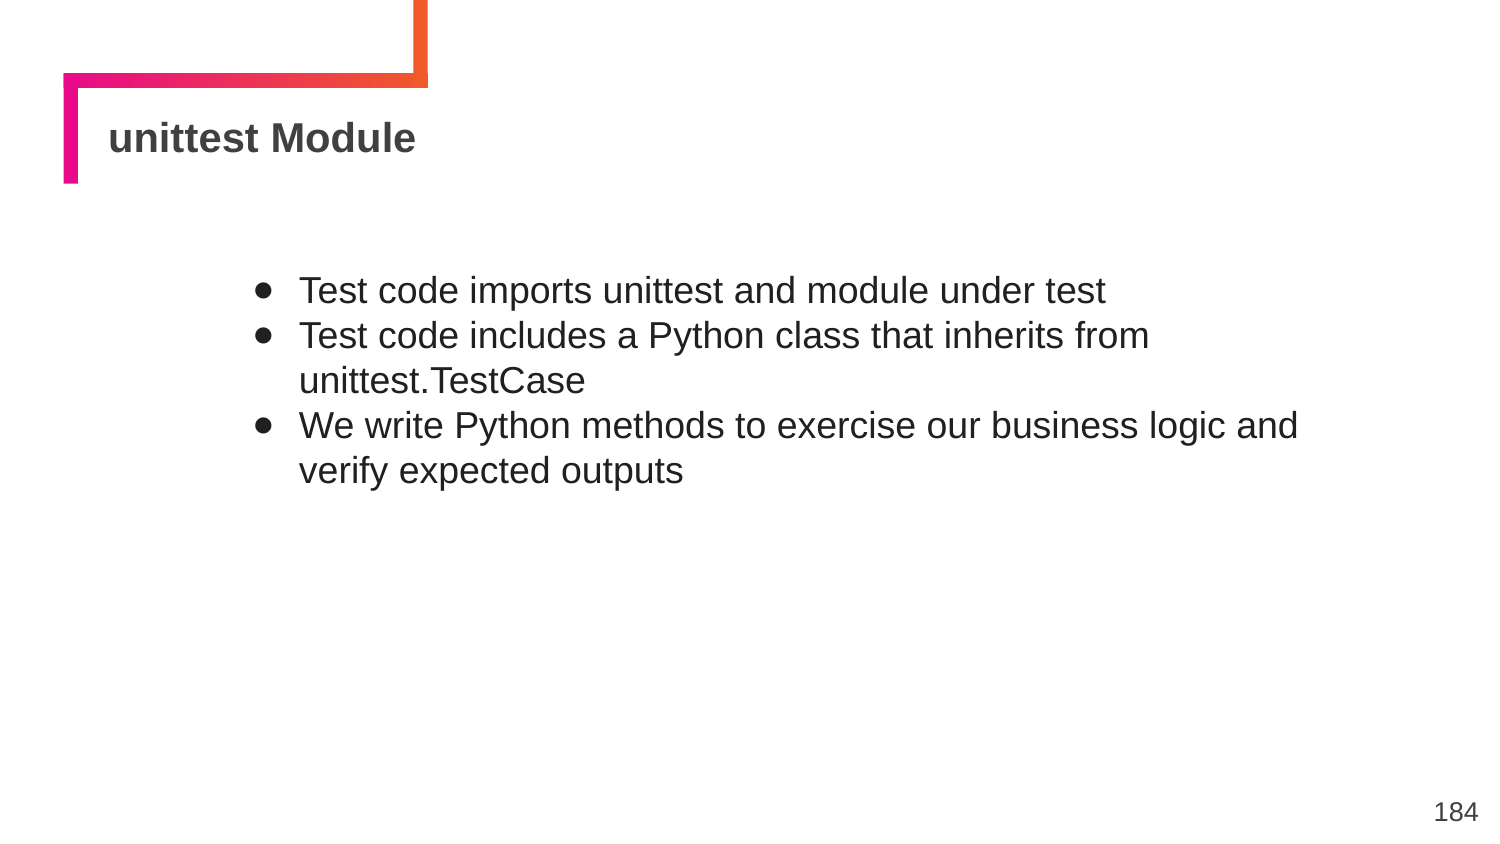

# unittest Module

Test code imports unittest and module under test
Test code includes a Python class that inherits from unittest.TestCase
We write Python methods to exercise our business logic and verify expected outputs

184